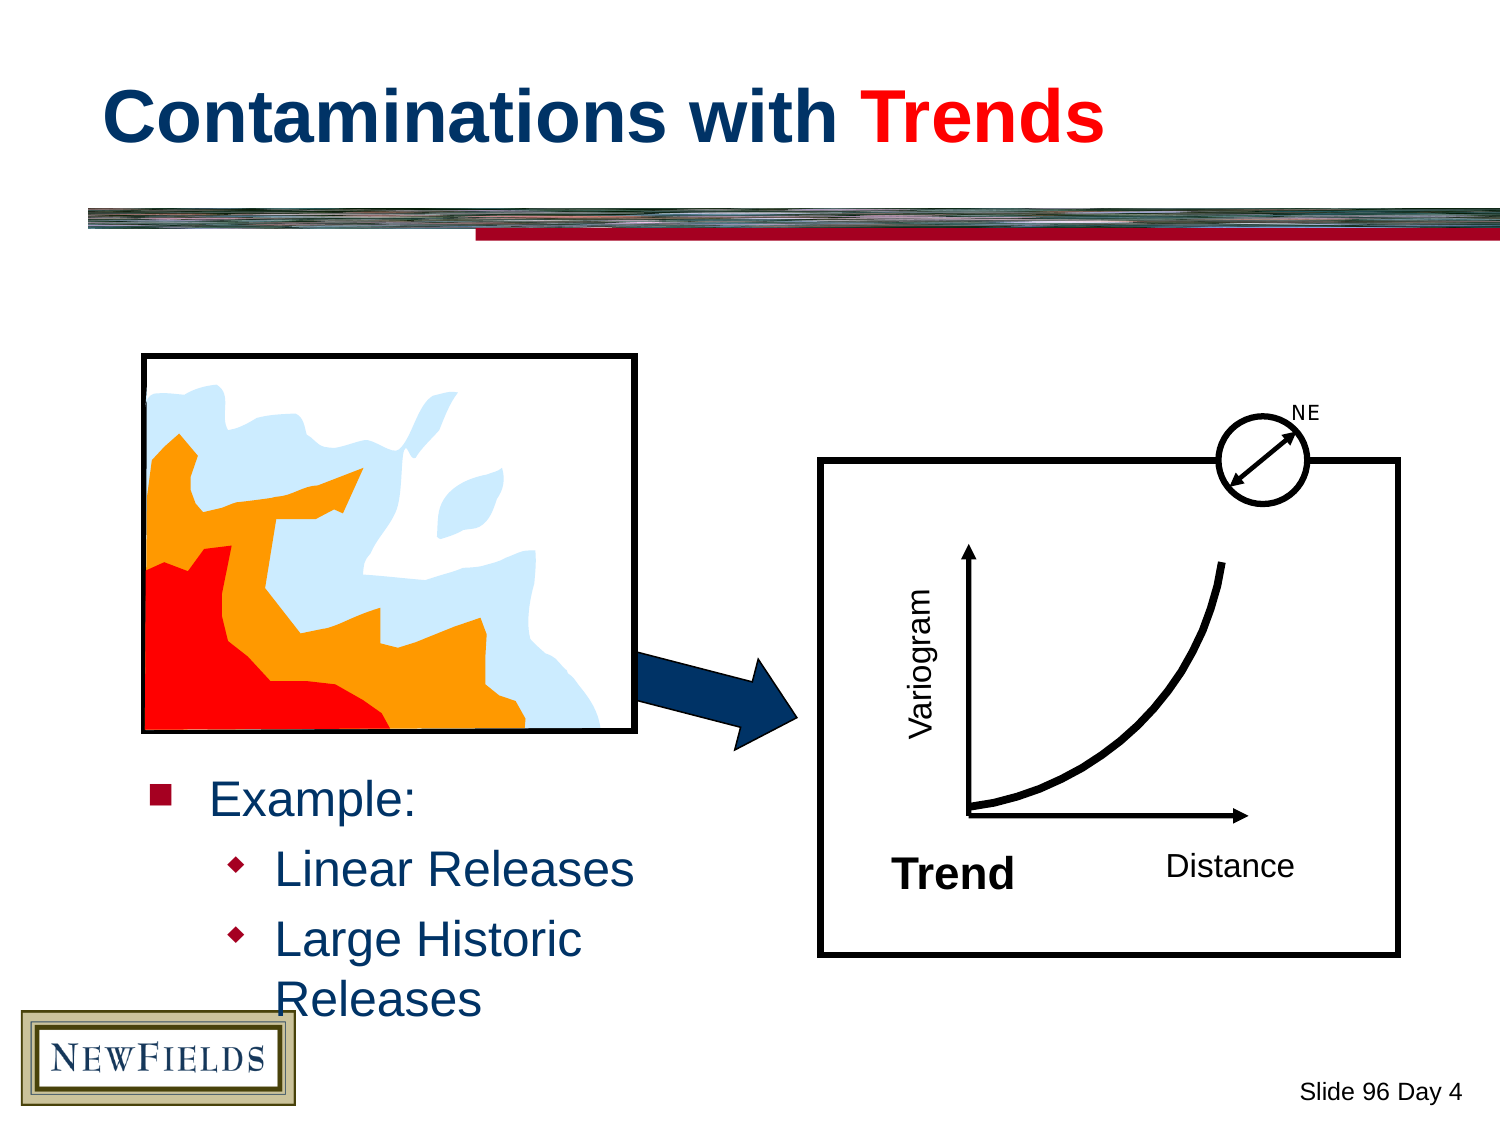

# Contaminations with Trends

NE

Variogram

Trend
Distance

Example:
Linear Releases
Large Historic Releases

Slide 96 Day 4